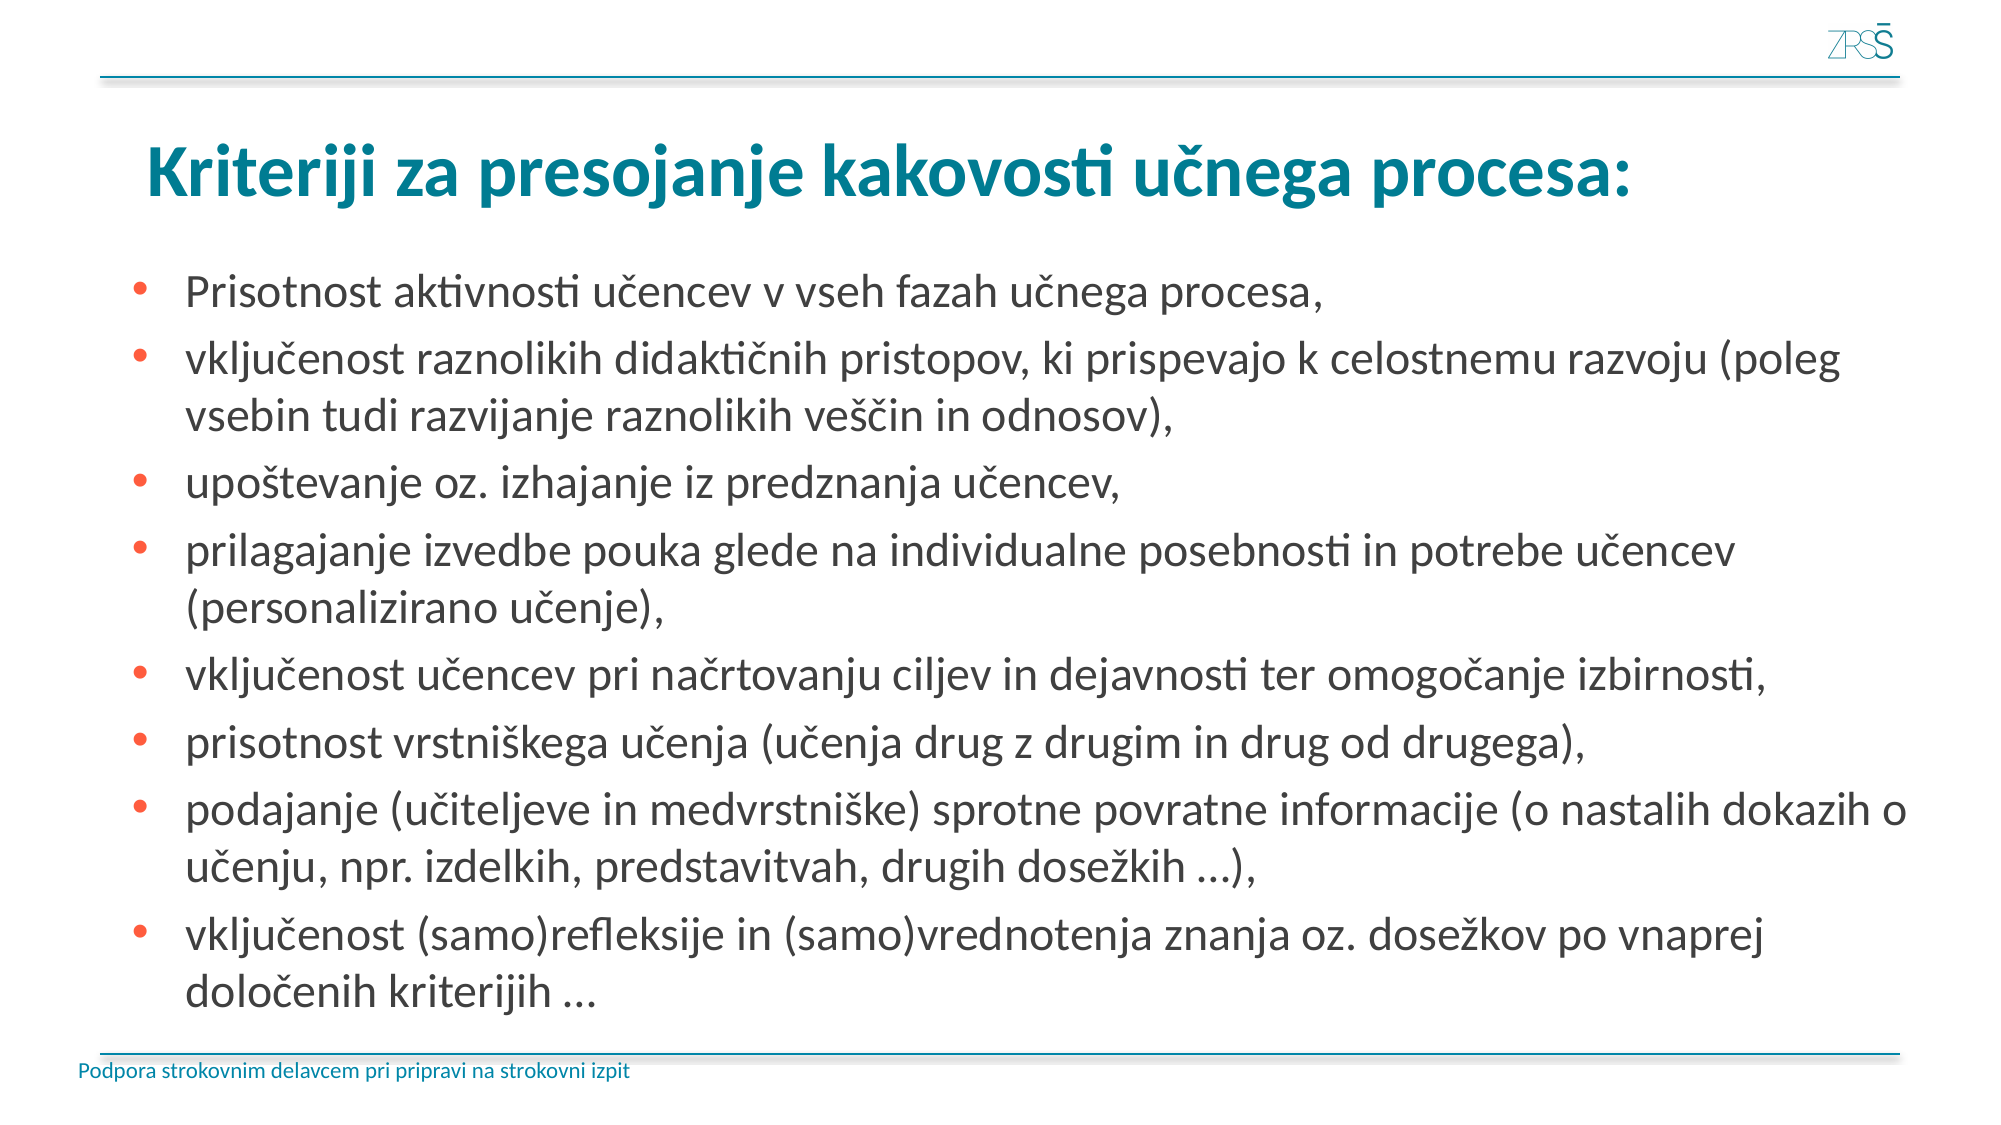

# Kriteriji za presojanje kakovosti učnega procesa:
Prisotnost aktivnosti učencev v vseh fazah učnega procesa,
vključenost raznolikih didaktičnih pristopov, ki prispevajo k celostnemu razvoju (poleg vsebin tudi razvijanje raznolikih veščin in odnosov),
upoštevanje oz. izhajanje iz predznanja učencev,
prilagajanje izvedbe pouka glede na individualne posebnosti in potrebe učencev (personalizirano učenje),
vključenost učencev pri načrtovanju ciljev in dejavnosti ter omogočanje izbirnosti,
prisotnost vrstniškega učenja (učenja drug z drugim in drug od drugega),
podajanje (učiteljeve in medvrstniške) sprotne povratne informacije (o nastalih dokazih o učenju, npr. izdelkih, predstavitvah, drugih dosežkih …),
vključenost (samo)refleksije in (samo)vrednotenja znanja oz. dosežkov po vnaprej določenih kriterijih …

Podpora strokovnim delavcem pri pripravi na strokovni izpit